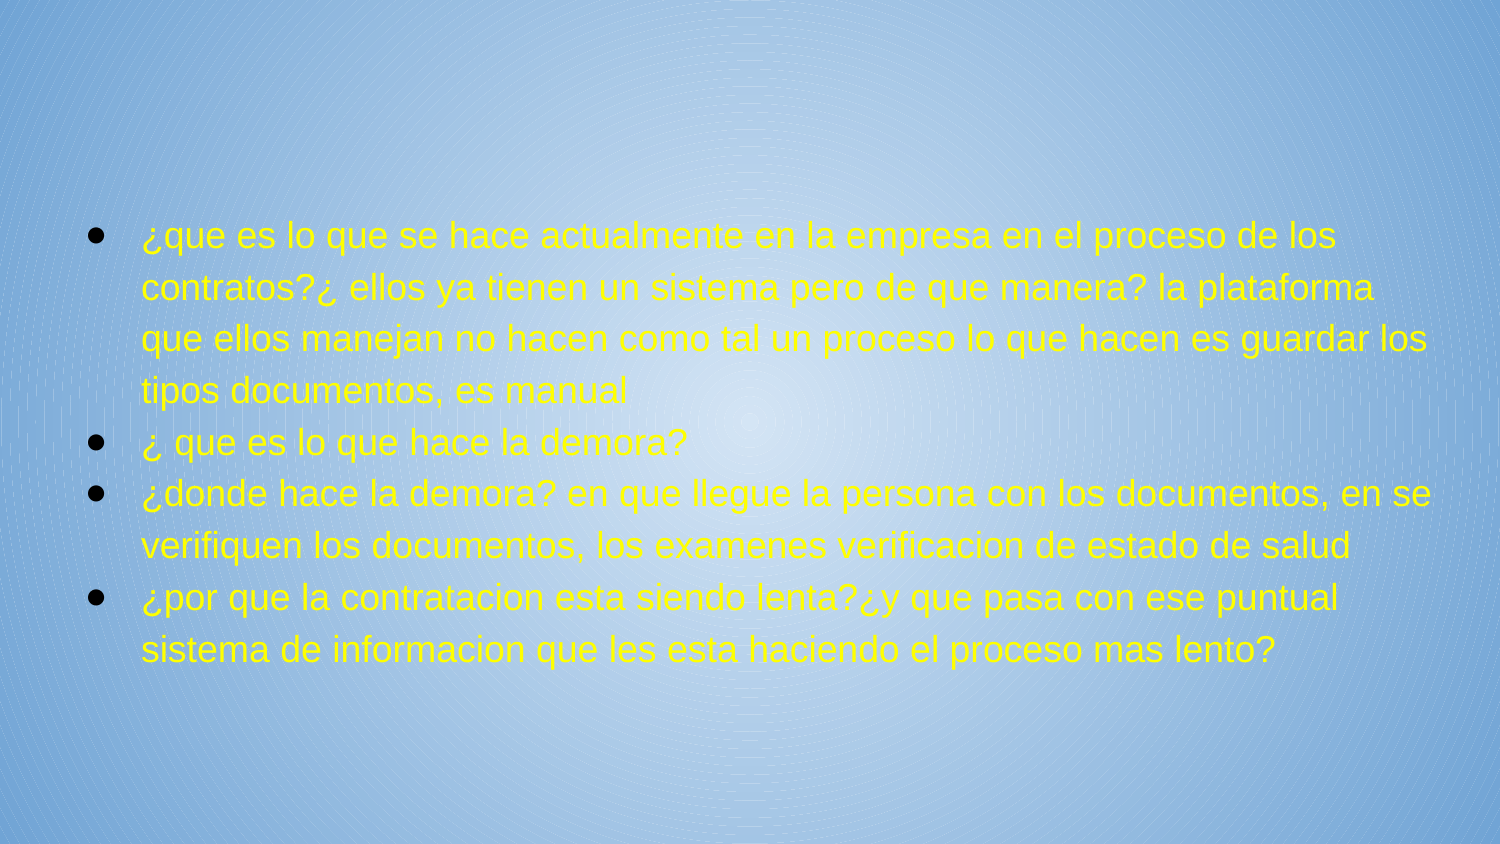

#
¿que es lo que se hace actualmente en la empresa en el proceso de los contratos?¿ ellos ya tienen un sistema pero de que manera? la plataforma que ellos manejan no hacen como tal un proceso lo que hacen es guardar los tipos documentos, es manual
¿ que es lo que hace la demora?
¿donde hace la demora? en que llegue la persona con los documentos, en se verifiquen los documentos, los examenes verificacion de estado de salud
¿por que la contratacion esta siendo lenta?¿y que pasa con ese puntual sistema de informacion que les esta haciendo el proceso mas lento?